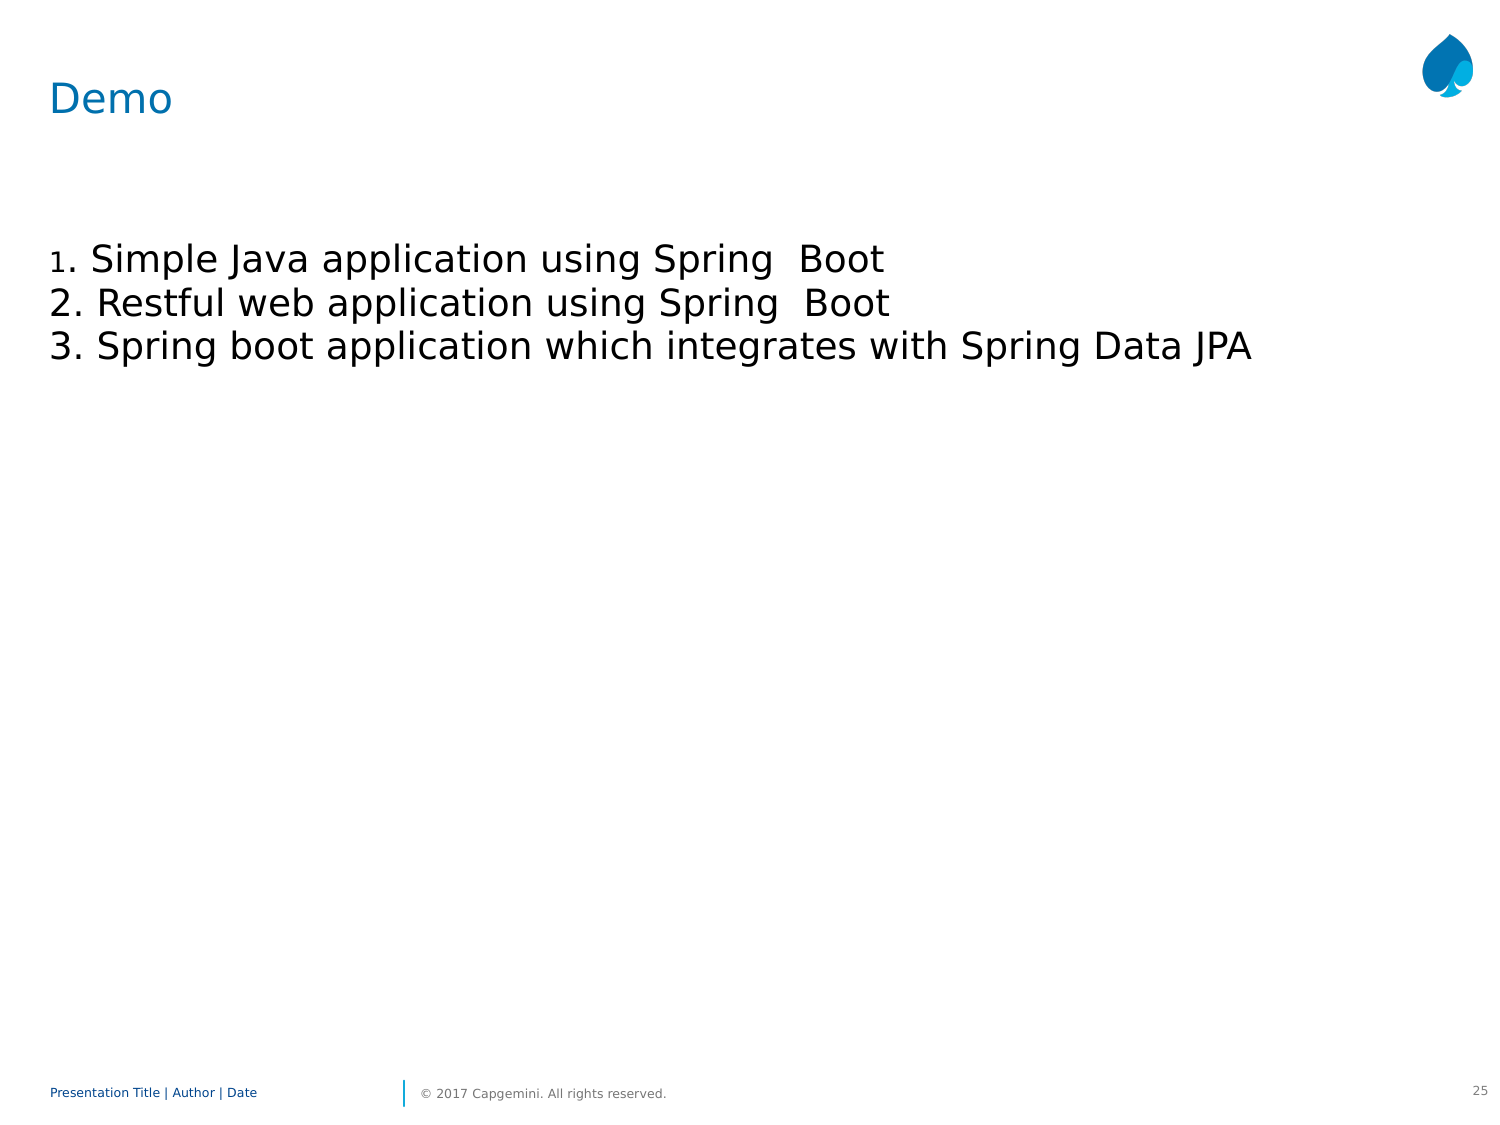

Demo
1. Simple Java application using Spring  Boot
2. Restful web application using Spring  Boot
3. Spring boot application which integrates with Spring Data JPA